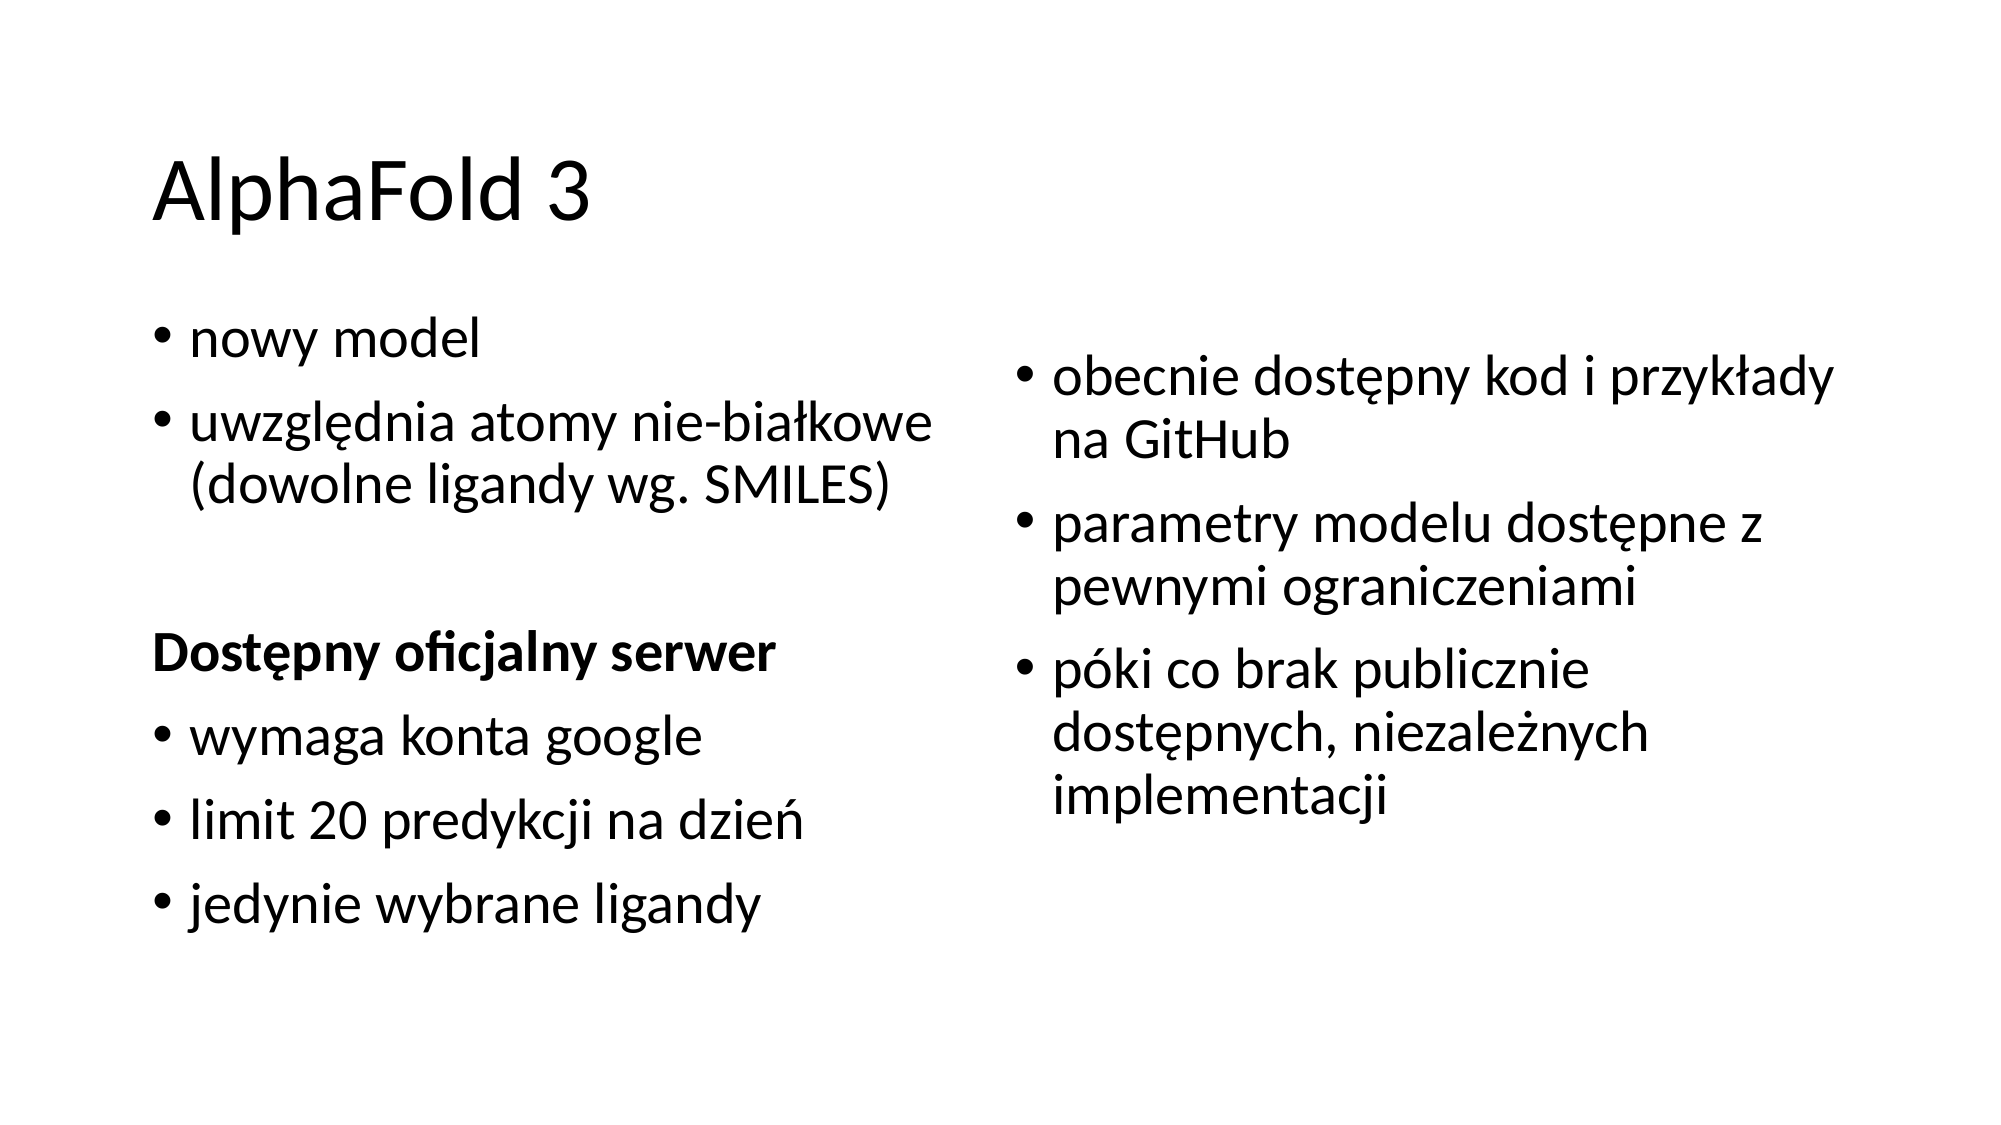

# AlphaFold 3
nowy model
uwzględnia atomy nie-białkowe (dowolne ligandy wg. SMILES)

Dostępny oficjalny serwer
wymaga konta google
limit 20 predykcji na dzień
jedynie wybrane ligandy
obecnie dostępny kod i przykłady na GitHub
parametry modelu dostępne z pewnymi ograniczeniami
póki co brak publicznie dostępnych, niezależnych implementacji